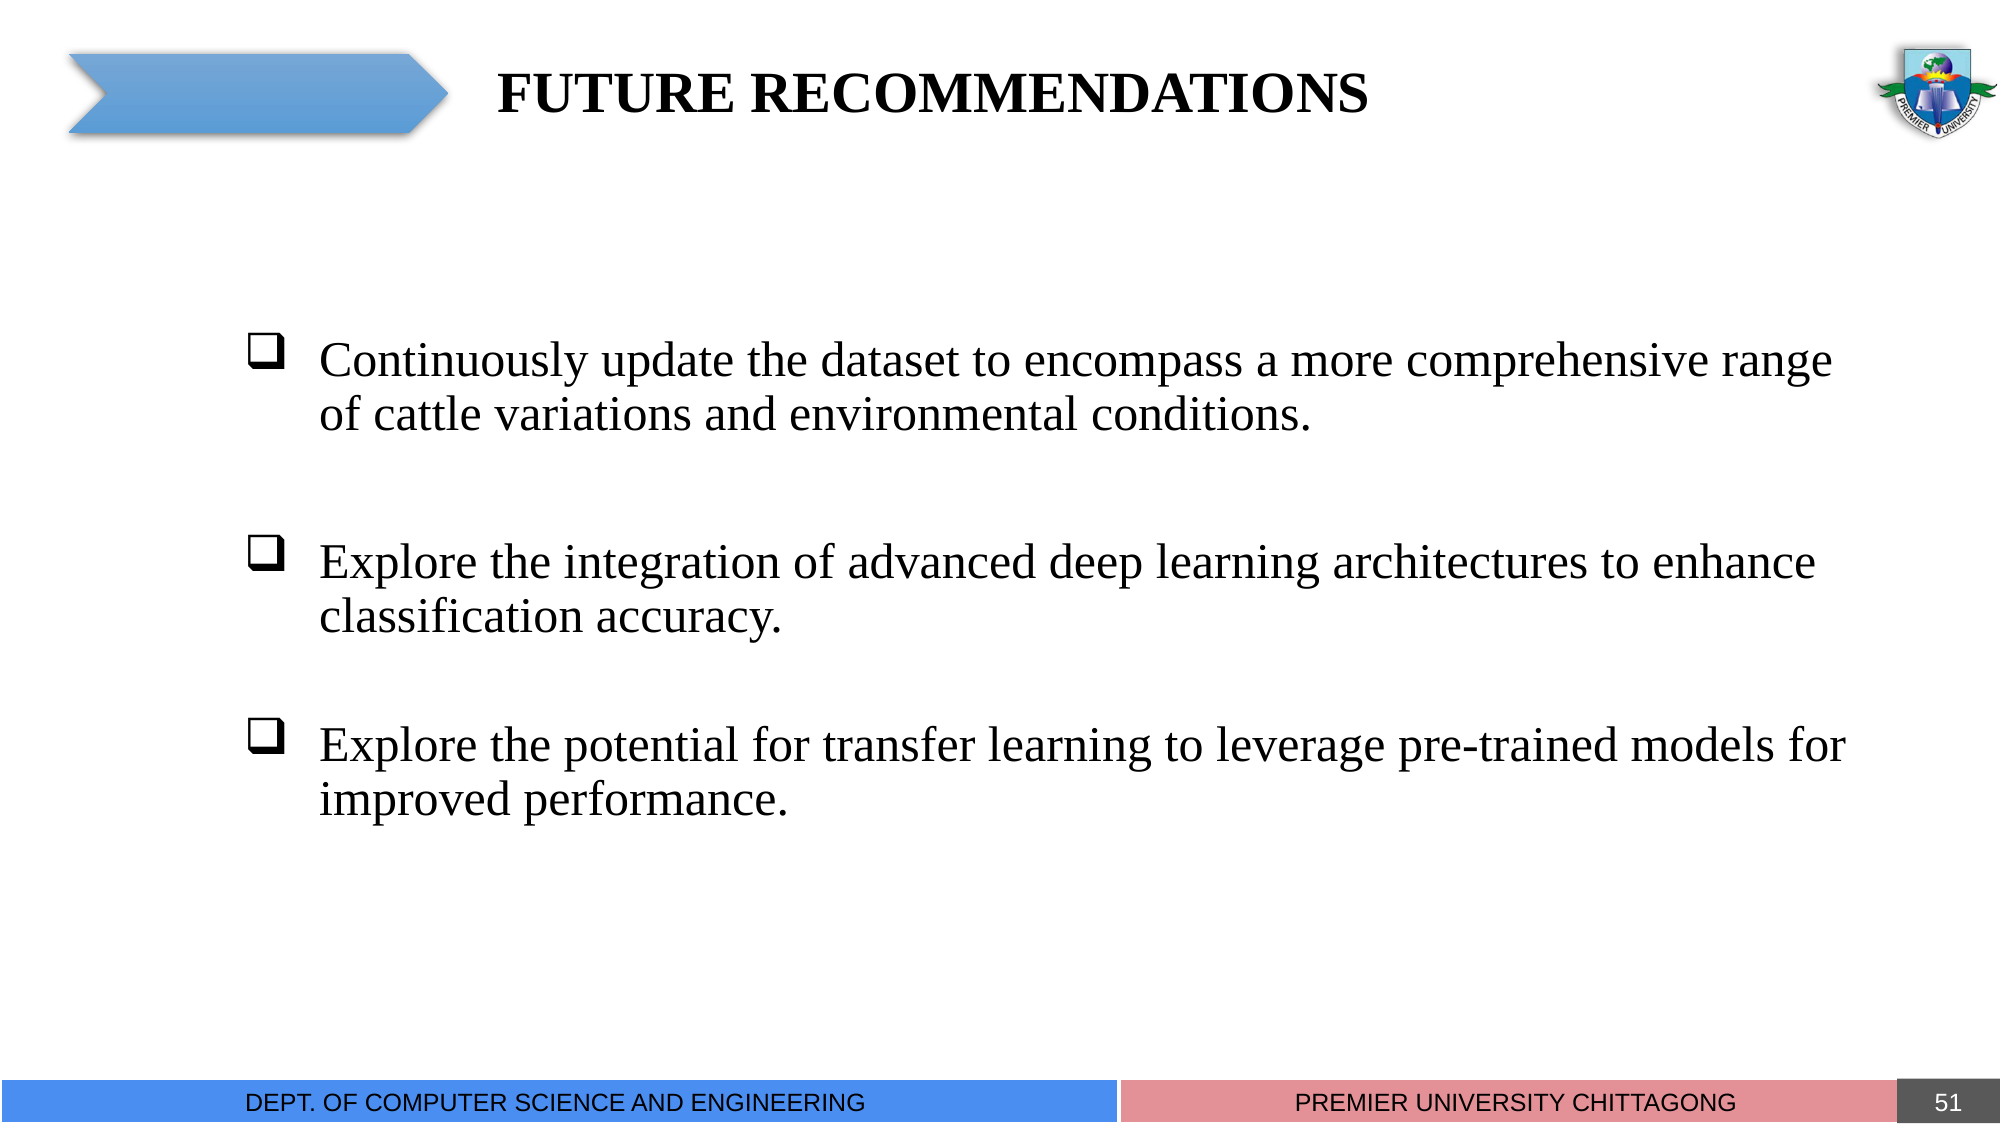

FUTURE RECOMMENDATIONS

Continuously update the dataset to encompass a more comprehensive range of cattle variations and environmental conditions.

Explore the integration of advanced deep learning architectures to enhance classification accuracy.

Explore the potential for transfer learning to leverage pre-trained models for improved performance.